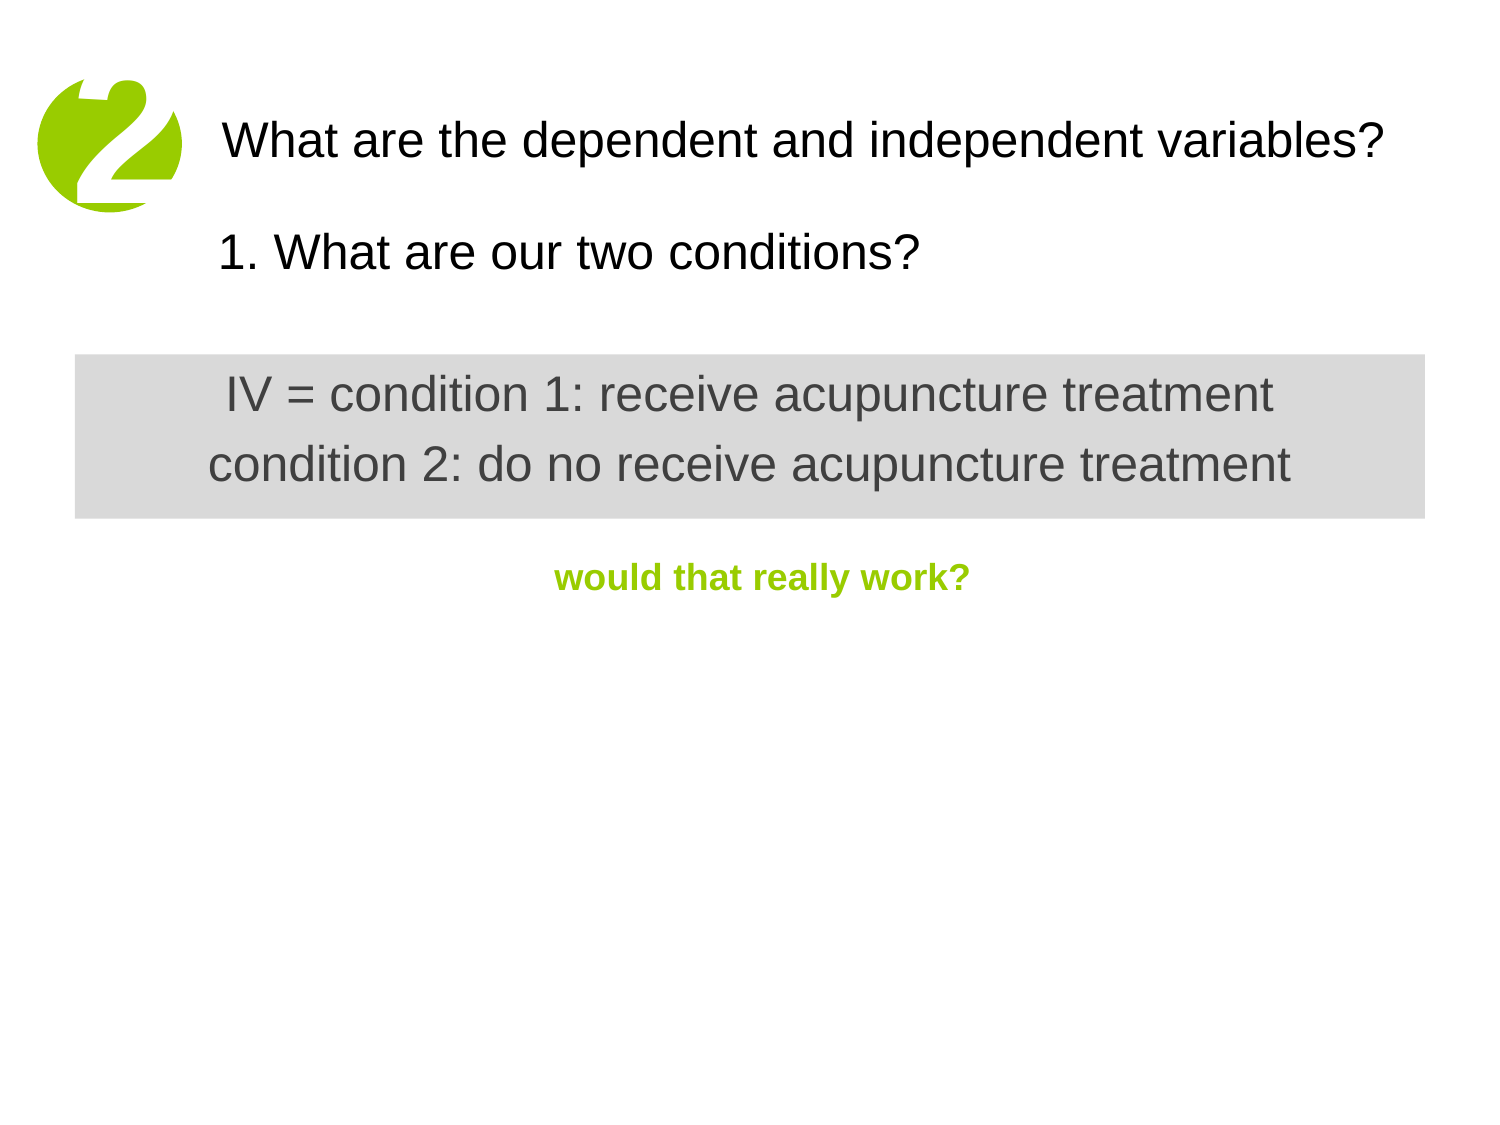

2
What are the dependent and independent variables?
1. What are our two conditions?
IV = condition 1: receive acupuncture treatment
condition 2: do no receive acupuncture treatment
would that really work?